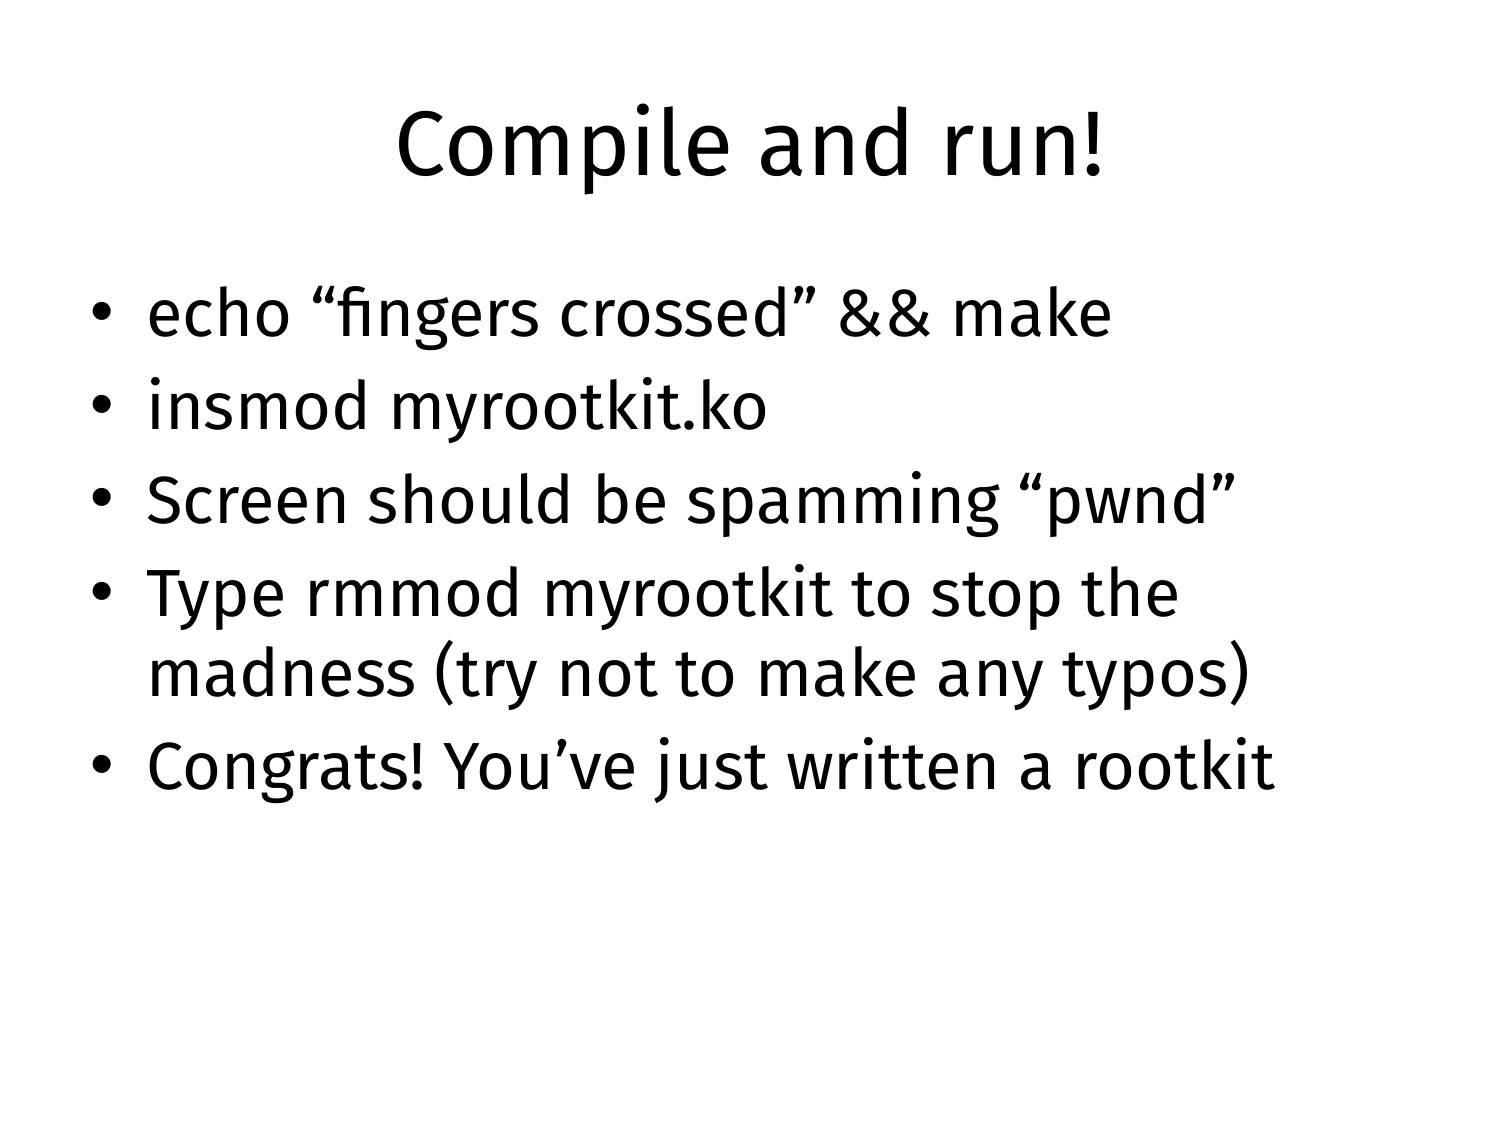

# Compile and run!
echo “fingers crossed” && make
insmod myrootkit.ko
Screen should be spamming “pwnd”
Type rmmod myrootkit to stop the madness (try not to make any typos)
Congrats! You’ve just written a rootkit